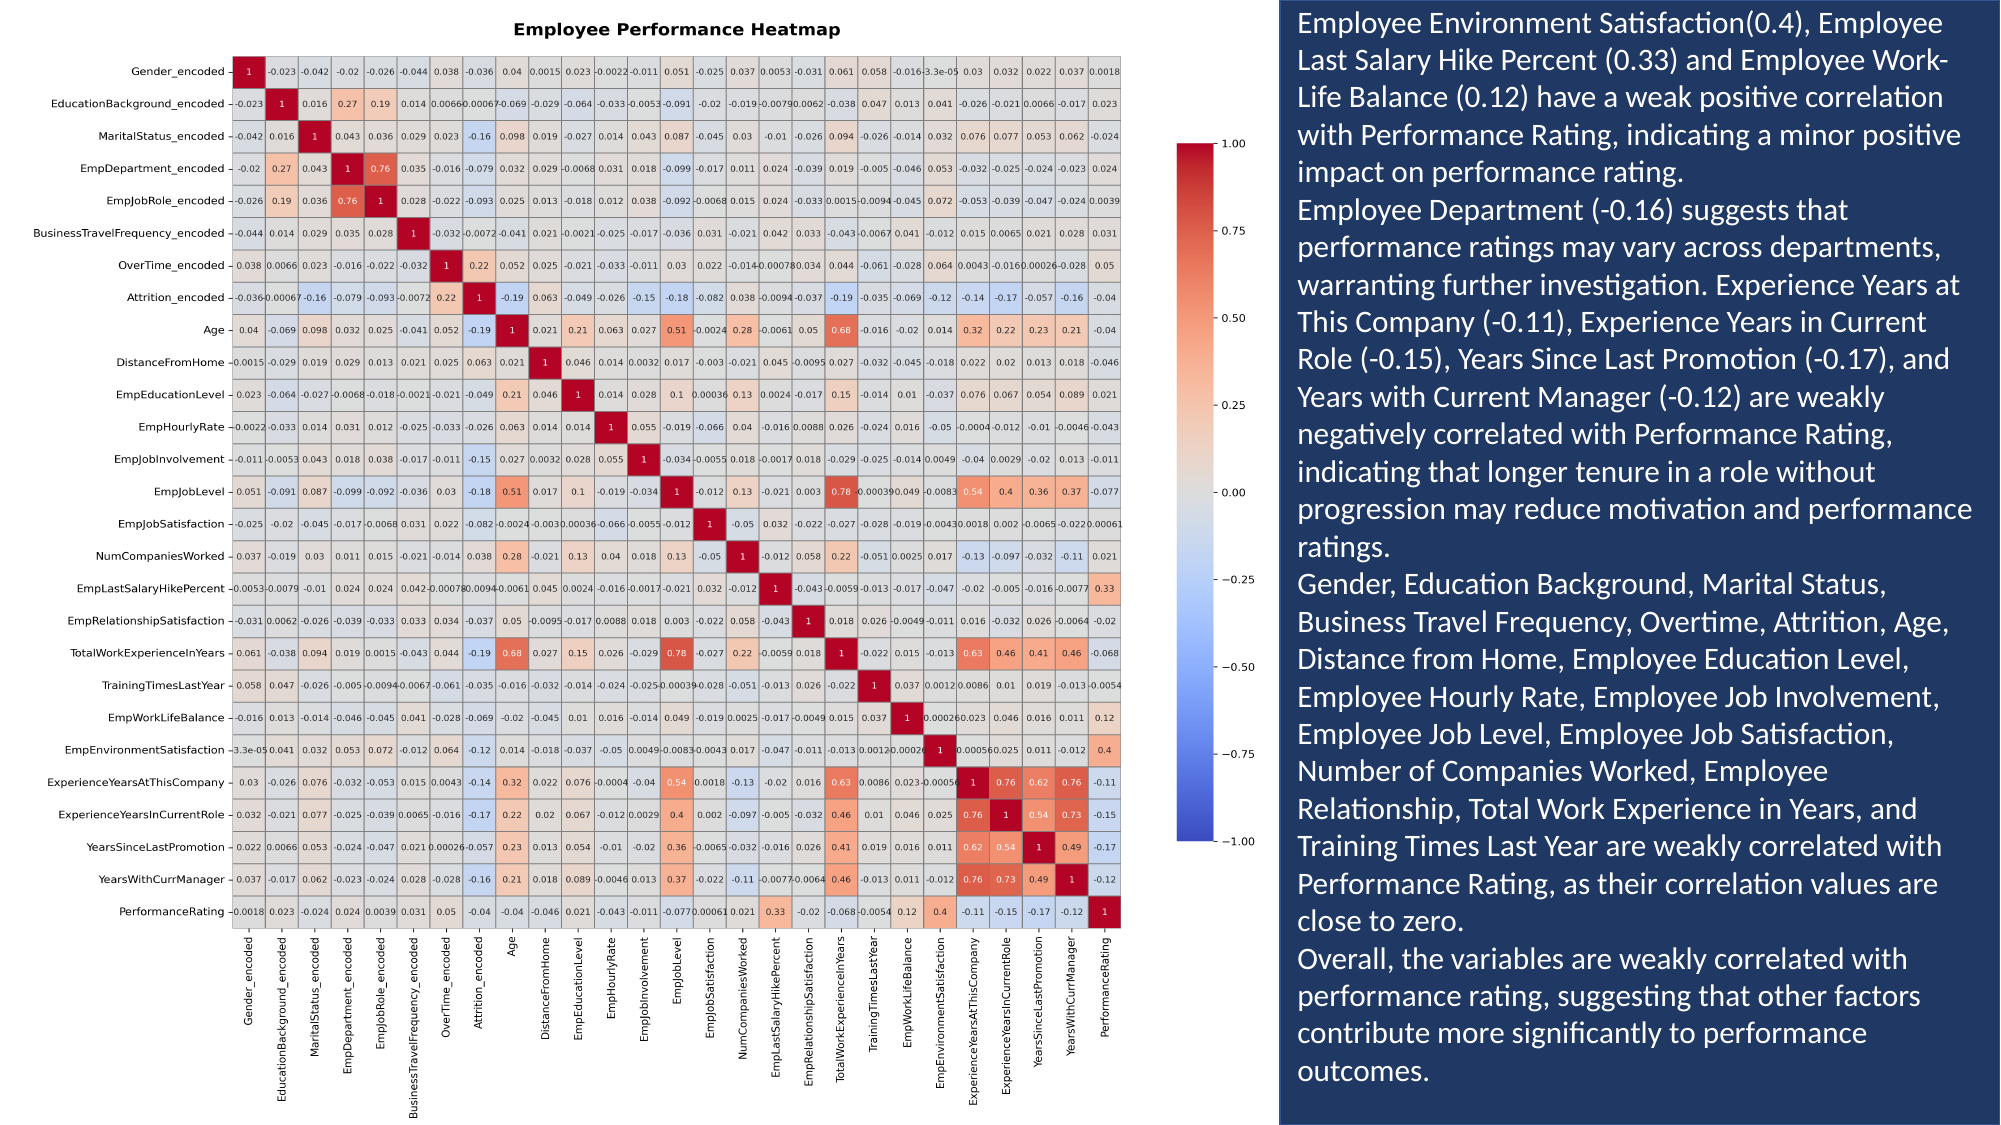

Employee Environment Satisfaction(0.4), Employee Last Salary Hike Percent (0.33) and Employee Work-Life Balance (0.12) have a weak positive correlation with Performance Rating, indicating a minor positive impact on performance rating.
Employee Department (-0.16) suggests that performance ratings may vary across departments, warranting further investigation. Experience Years at This Company (-0.11), Experience Years in Current Role (-0.15), Years Since Last Promotion (-0.17), and Years with Current Manager (-0.12) are weakly negatively correlated with Performance Rating, indicating that longer tenure in a role without progression may reduce motivation and performance ratings.
Gender, Education Background, Marital Status, Business Travel Frequency, Overtime, Attrition, Age, Distance from Home, Employee Education Level, Employee Hourly Rate, Employee Job Involvement, Employee Job Level, Employee Job Satisfaction, Number of Companies Worked, Employee Relationship, Total Work Experience in Years, and Training Times Last Year are weakly correlated with Performance Rating, as their correlation values are close to zero.
Overall, the variables are weakly correlated with performance rating, suggesting that other factors contribute more significantly to performance outcomes.